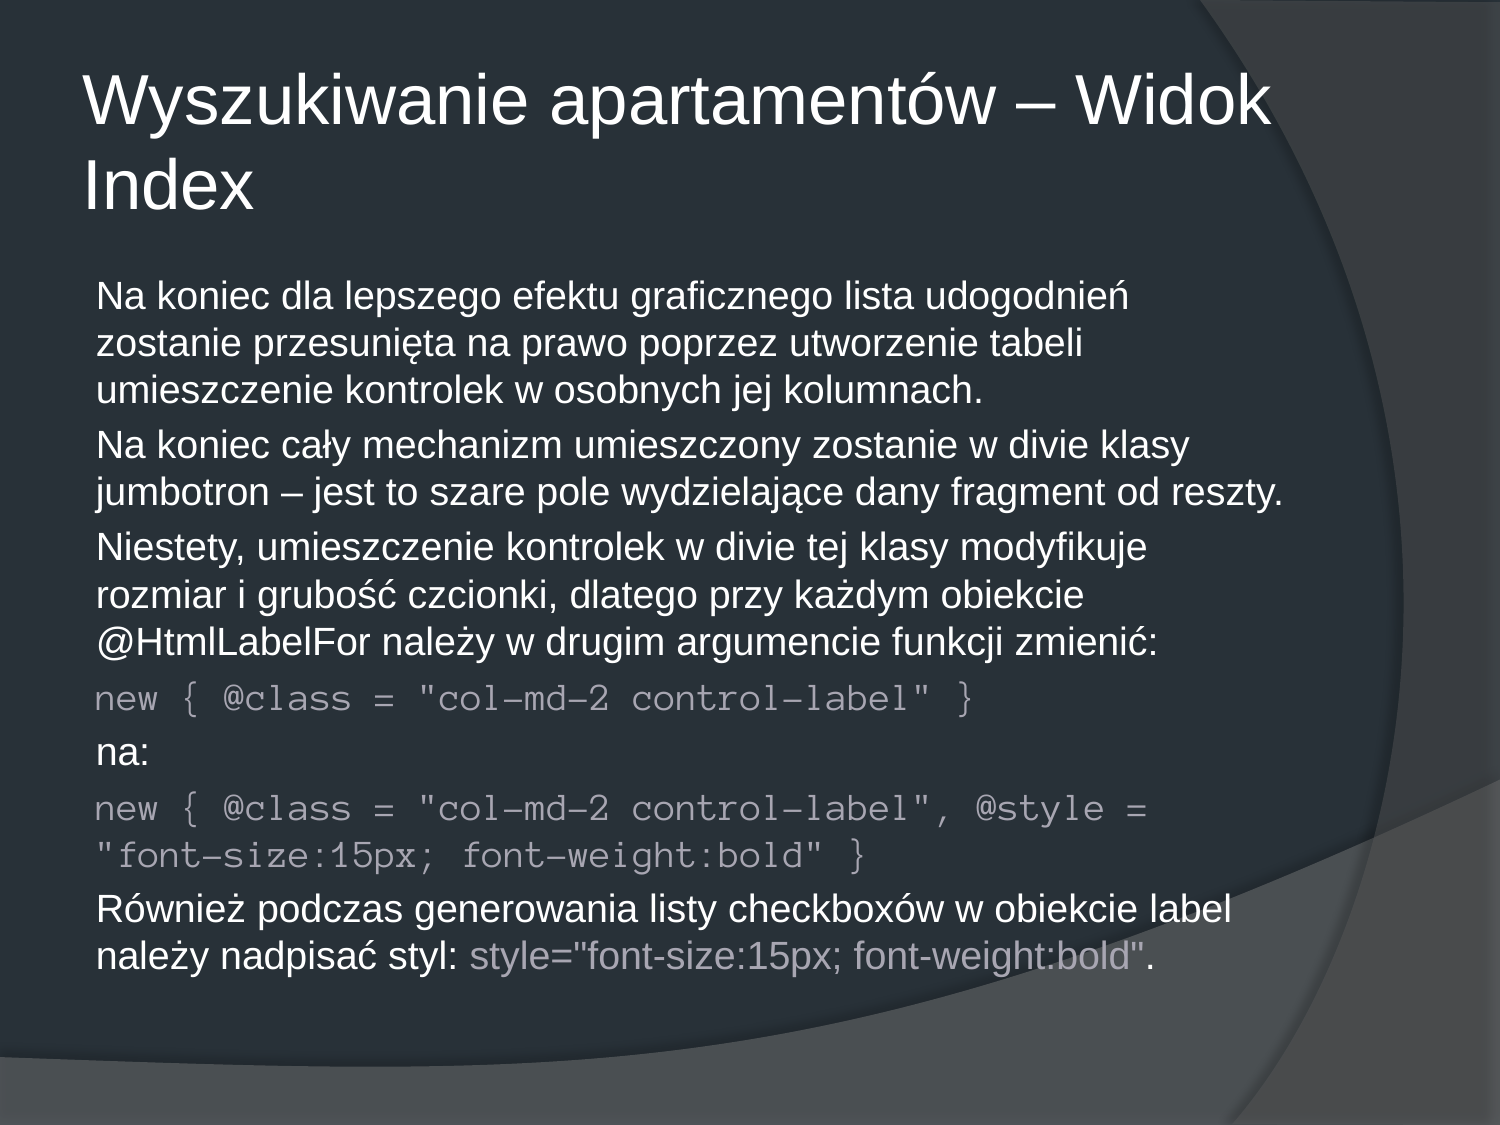

# Wyszukiwanie apartamentów – Widok Index
Na koniec dla lepszego efektu graficznego lista udogodnień zostanie przesunięta na prawo poprzez utworzenie tabeli umieszczenie kontrolek w osobnych jej kolumnach.
Na koniec cały mechanizm umieszczony zostanie w divie klasy jumbotron – jest to szare pole wydzielające dany fragment od reszty.
Niestety, umieszczenie kontrolek w divie tej klasy modyfikuje rozmiar i grubość czcionki, dlatego przy każdym obiekcie @HtmlLabelFor należy w drugim argumencie funkcji zmienić:
new { @class = "col-md-2 control-label" }
na:
new { @class = "col-md-2 control-label", @style = "font-size:15px; font-weight:bold" }
Również podczas generowania listy checkboxów w obiekcie label należy nadpisać styl: style="font-size:15px; font-weight:bold".